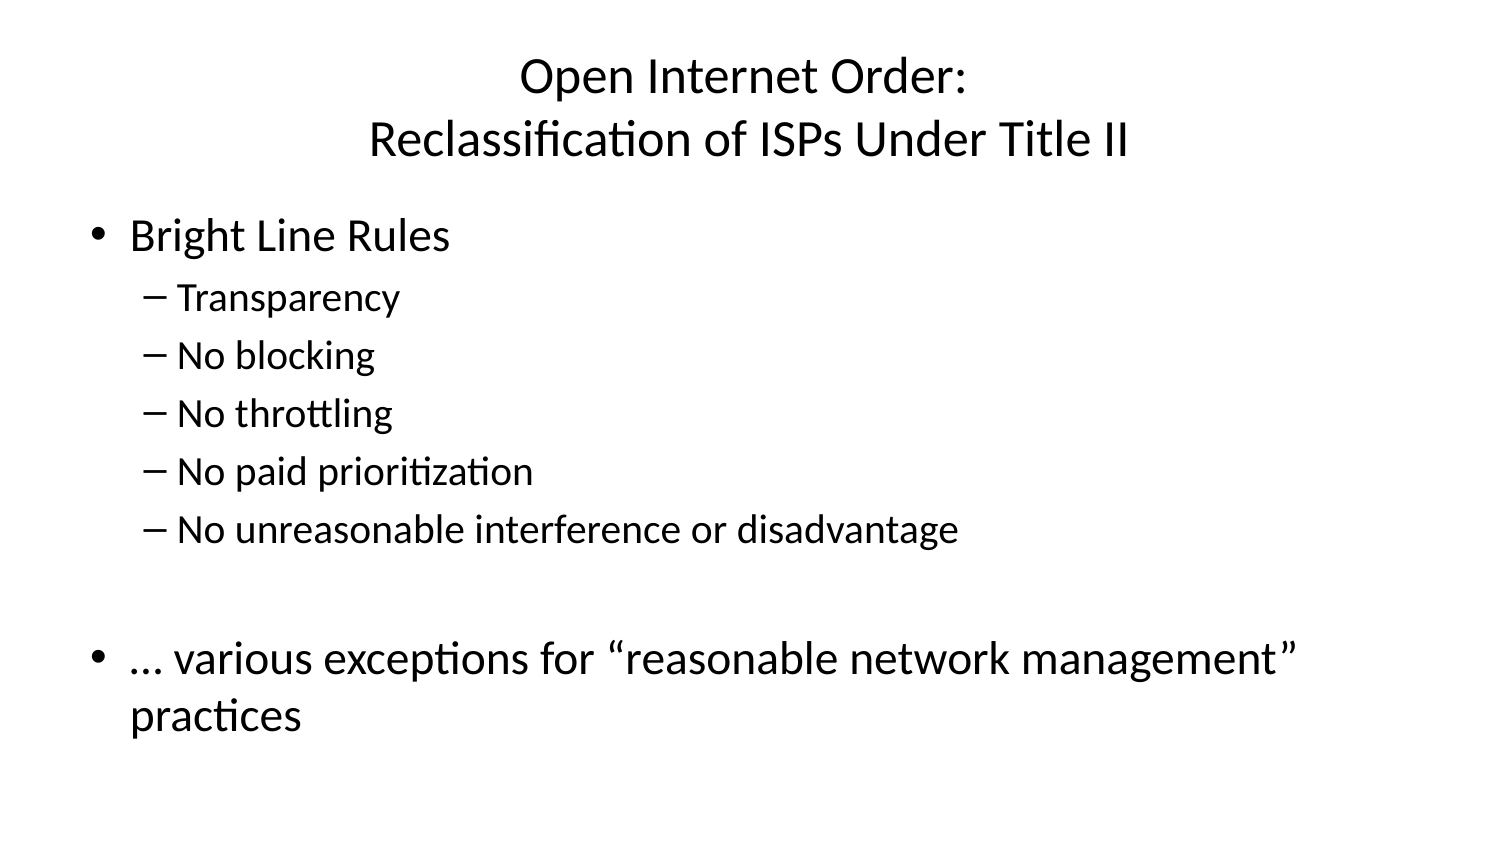

# Open Internet Order: Reclassification of ISPs Under Title II
Bright Line Rules
Transparency
No blocking
No throttling
No paid prioritization
No unreasonable interference or disadvantage

… various exceptions for “reasonable network management” practices